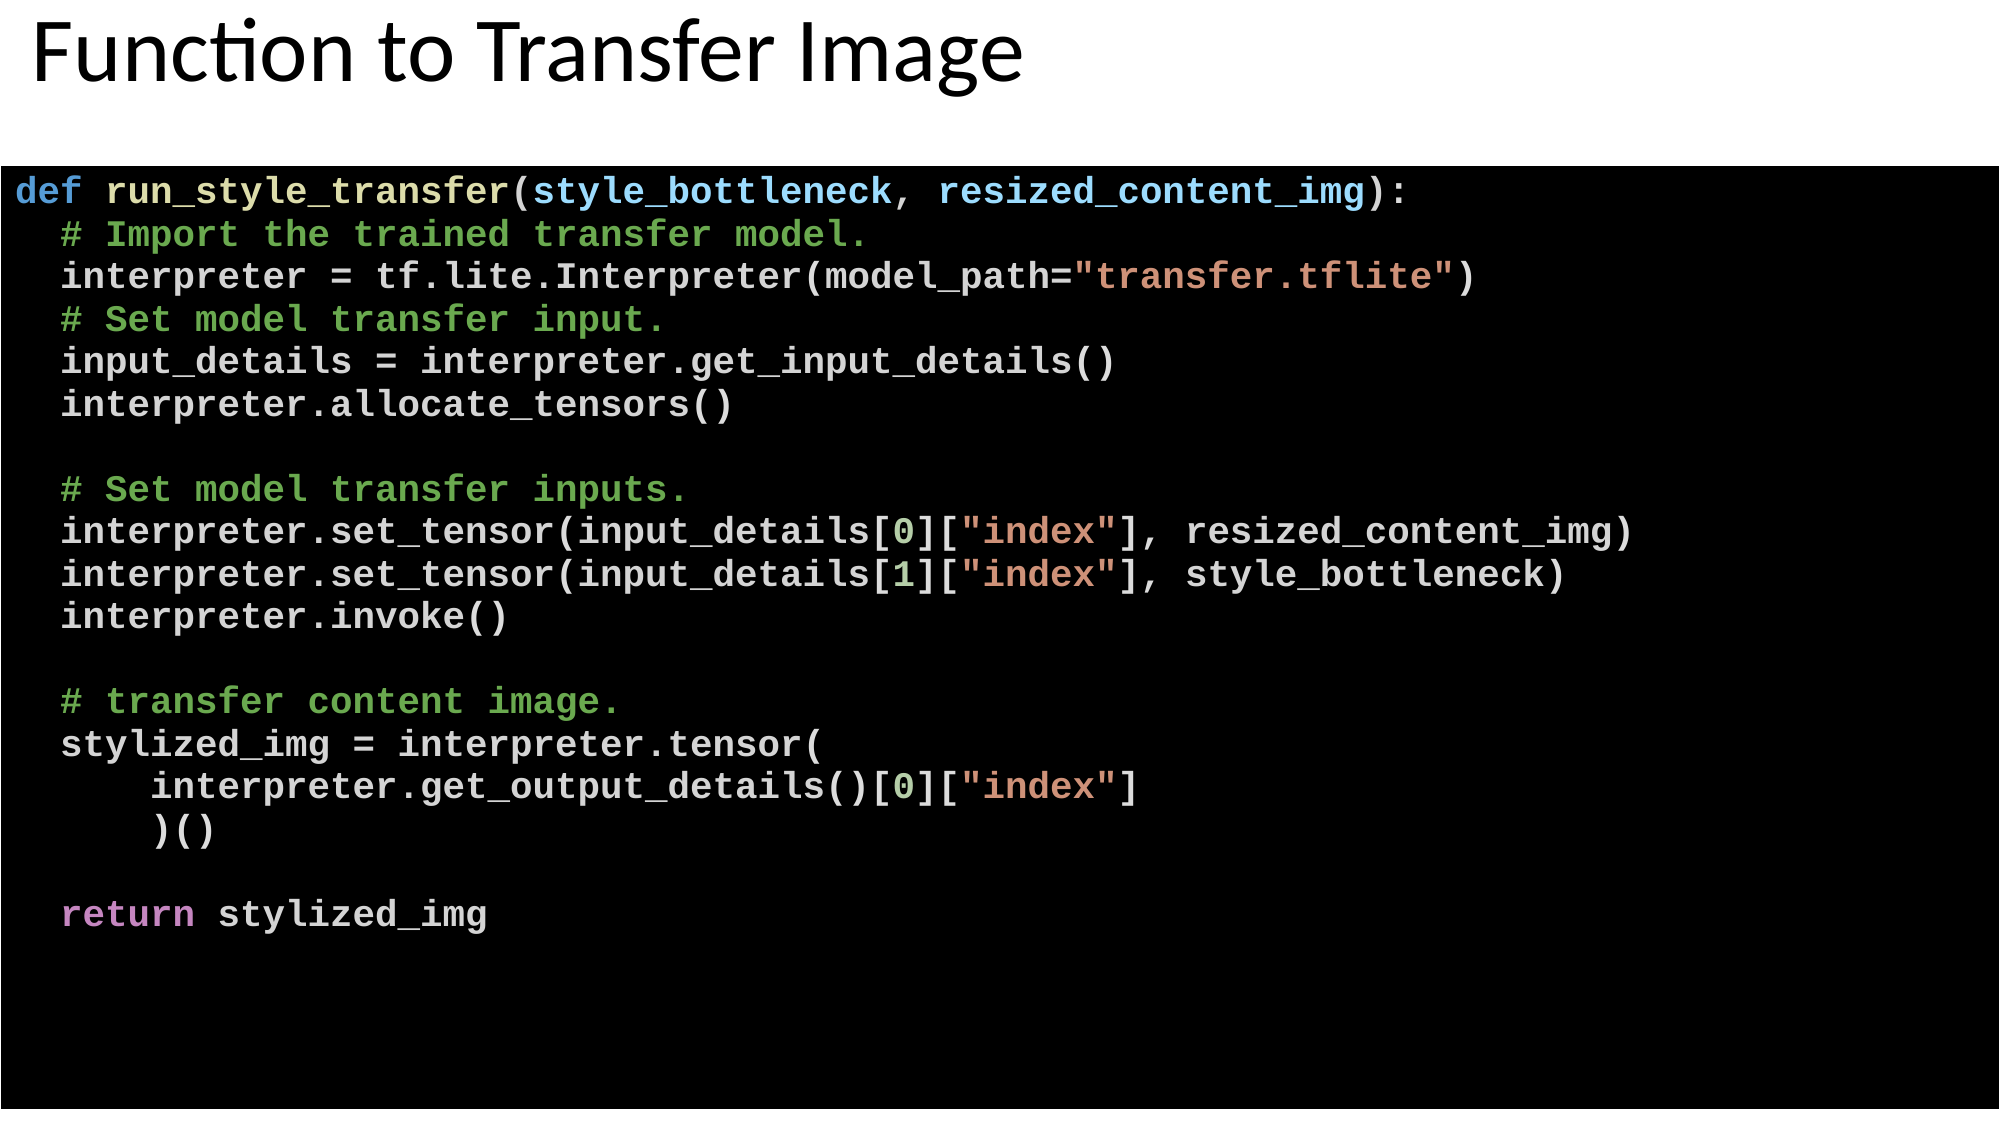

Function to Transfer Image
| def run\_style\_transfer(style\_bottleneck, resized\_content\_img):   # Import the trained transfer model.   interpreter = tf.lite.Interpreter(model\_path="transfer.tflite")   # Set model transfer input.   input\_details = interpreter.get\_input\_details()   interpreter.allocate\_tensors()   # Set model transfer inputs.   interpreter.set\_tensor(input\_details[0]["index"], resized\_content\_img)   interpreter.set\_tensor(input\_details[1]["index"], style\_bottleneck)   interpreter.invoke()   # transfer content image.   stylized\_img = interpreter.tensor(       interpreter.get\_output\_details()[0]["index"]       )()   return stylized\_img |
| --- |
78